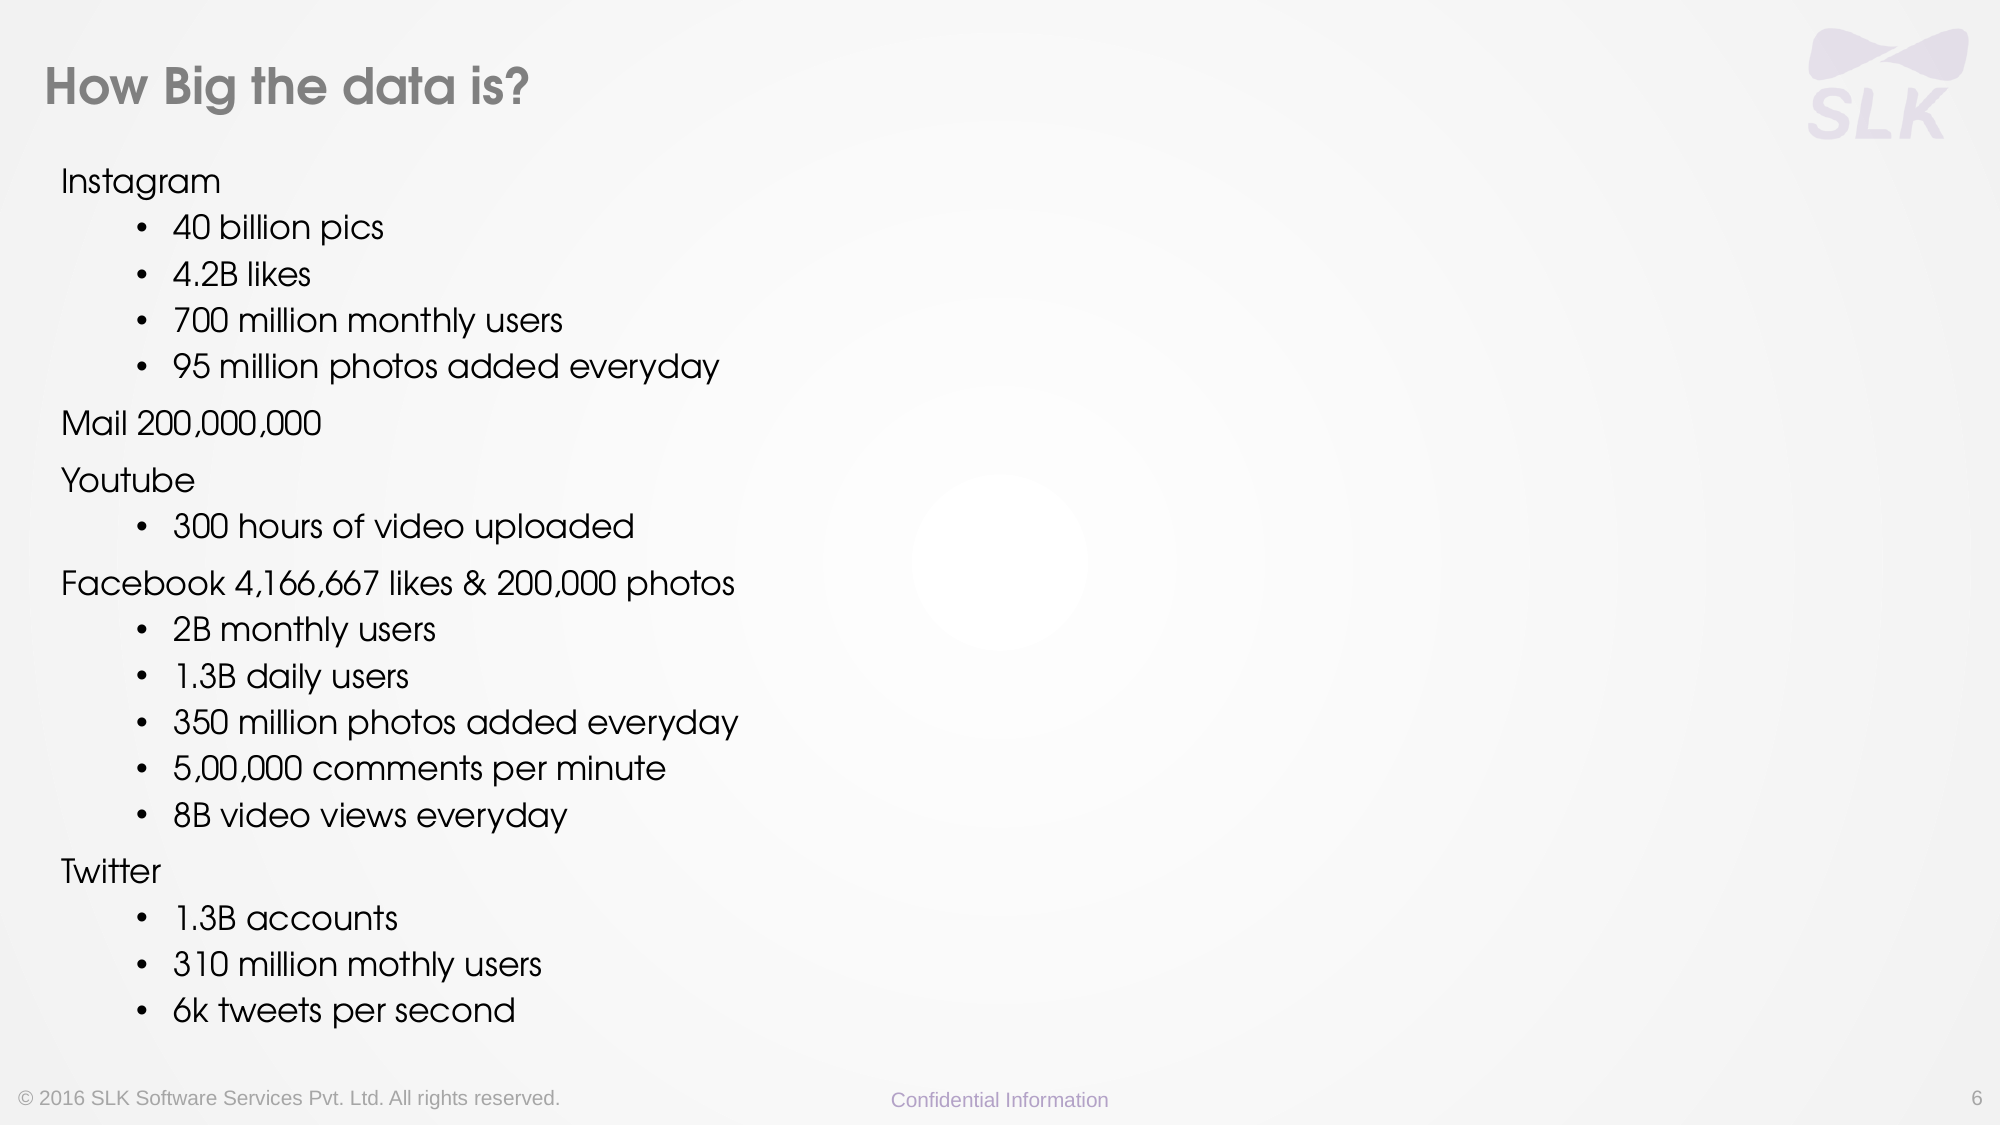

# How Big the data is?
Instagram
40 billion pics
4.2B likes
700 million monthly users
95 million photos added everyday
Mail 200,000,000
Youtube
300 hours of video uploaded
Facebook 4,166,667 likes & 200,000 photos
2B monthly users
1.3B daily users
350 million photos added everyday
5,00,000 comments per minute
8B video views everyday
Twitter
1.3B accounts
310 million mothly users
6k tweets per second